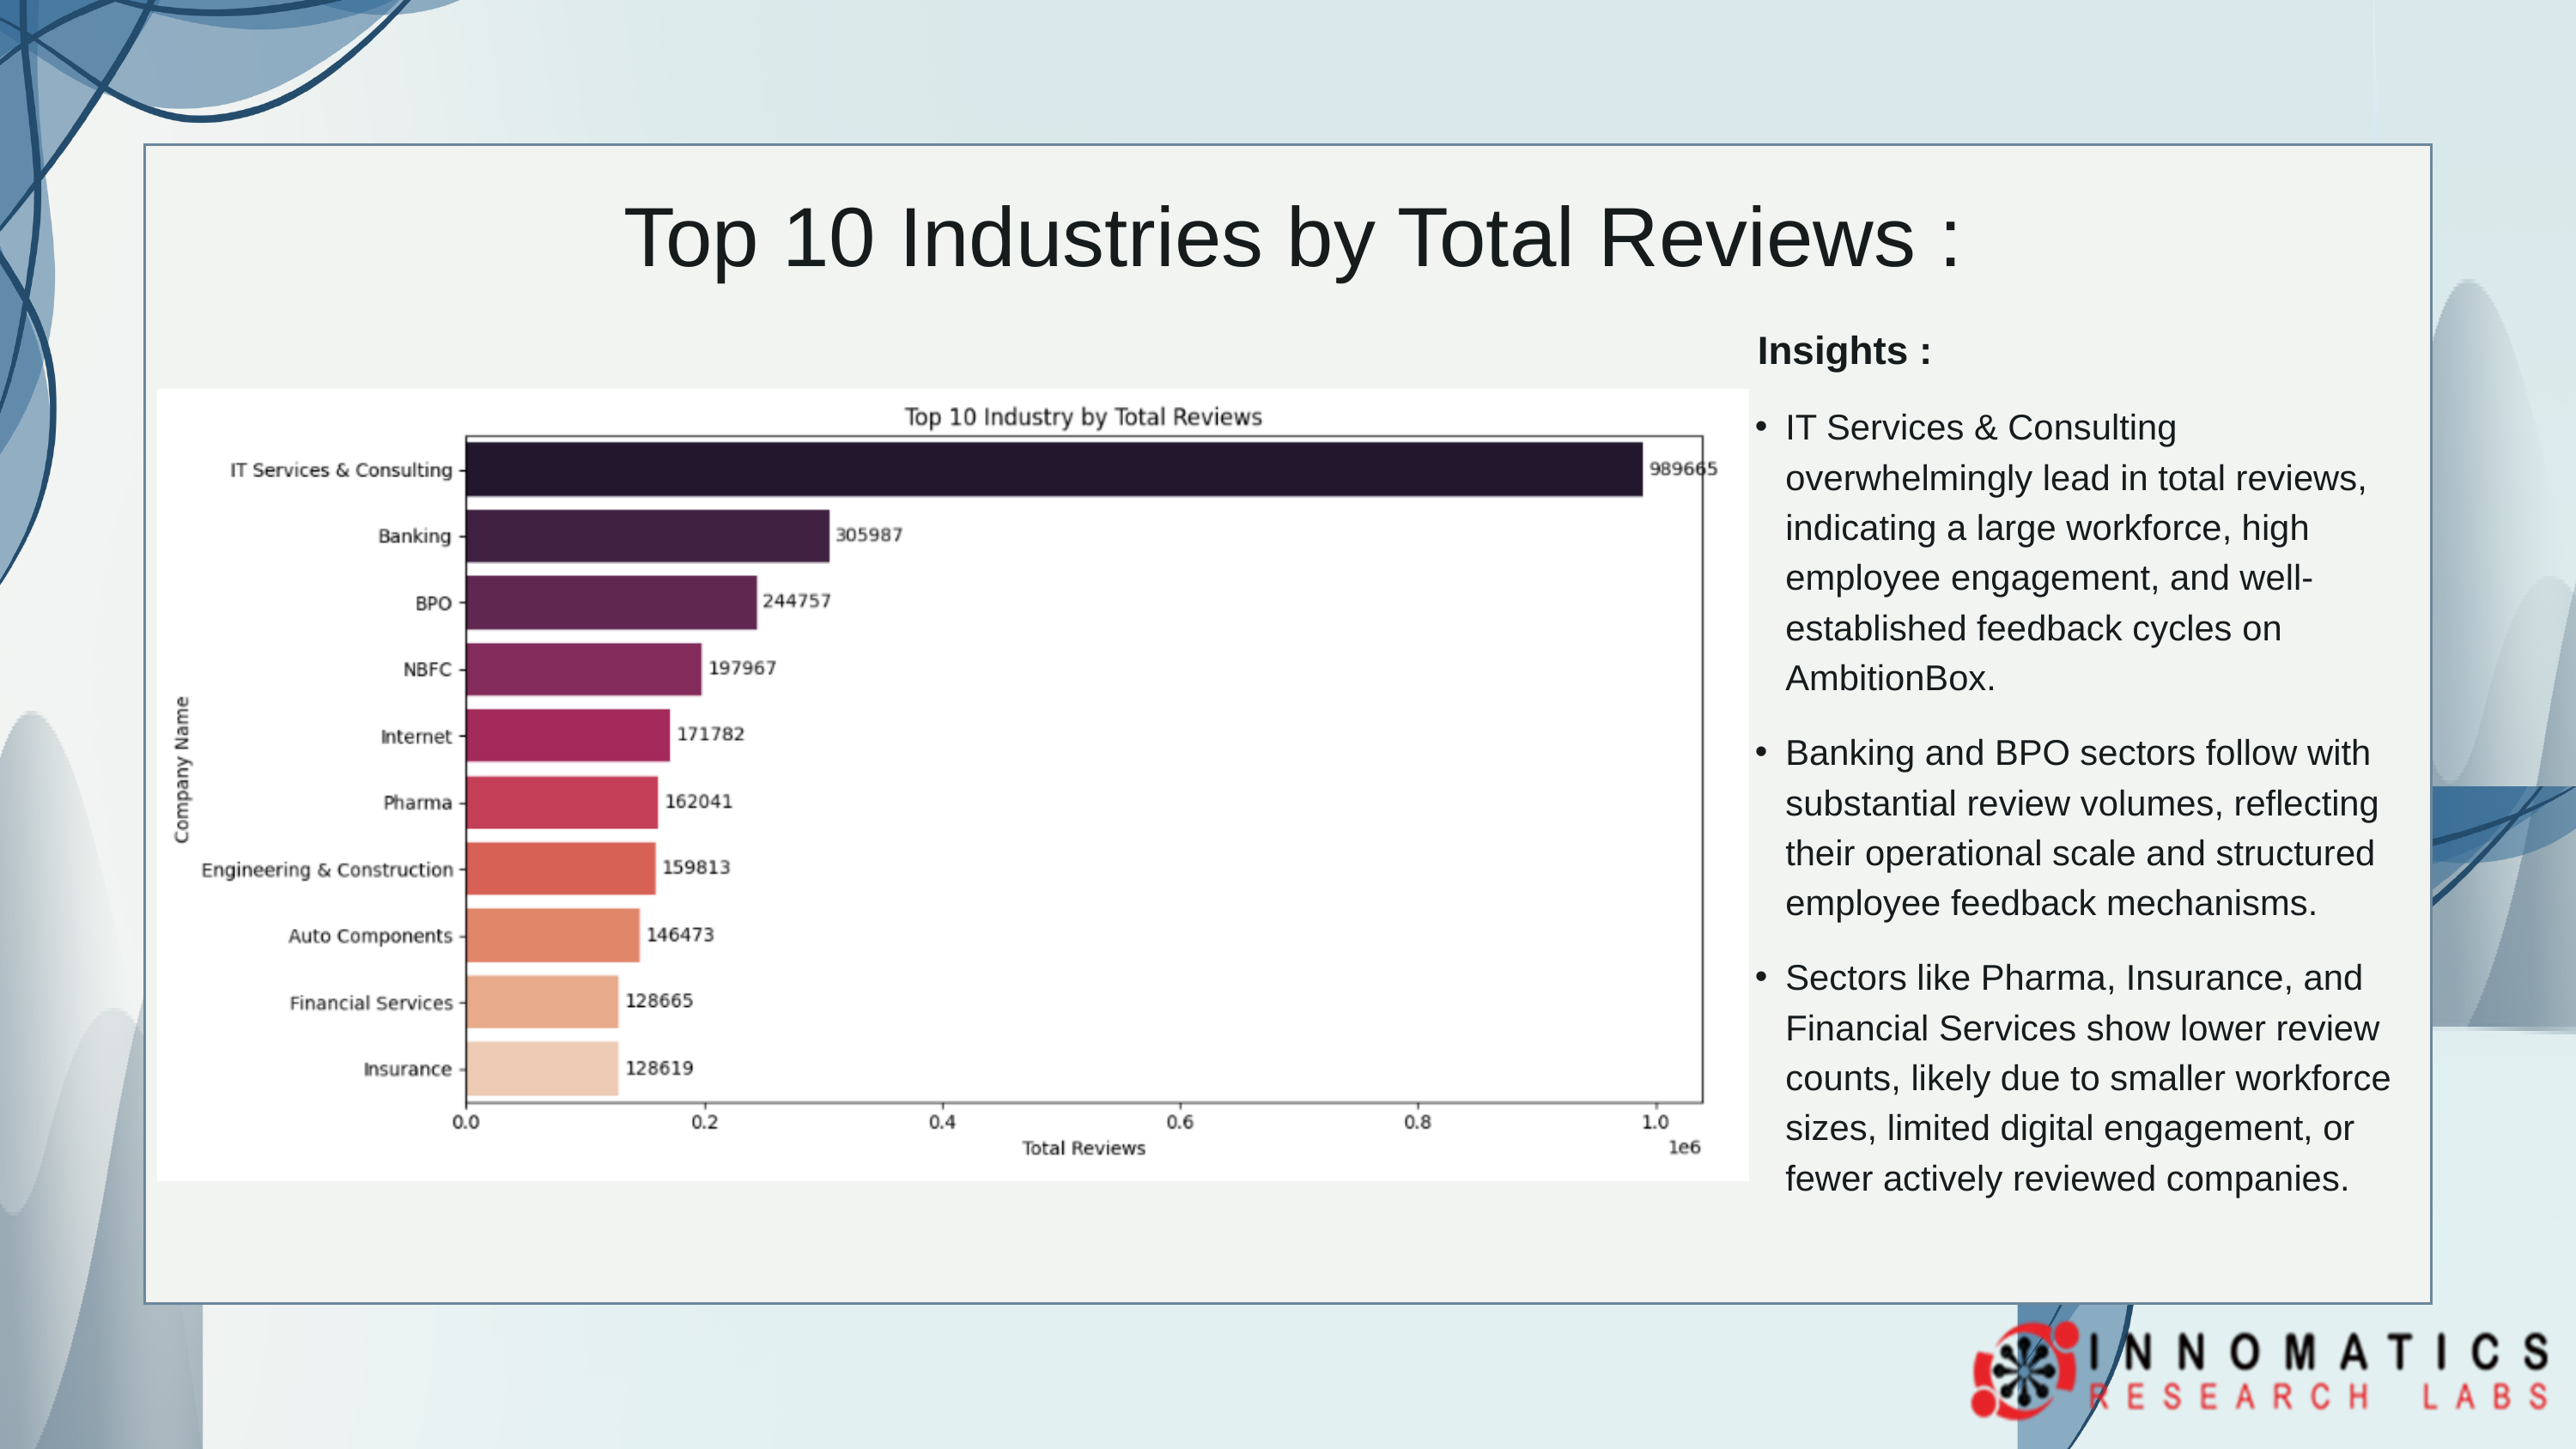

Top 10 Industries by Total Reviews :
   Insights :

IT Services & Consulting overwhelmingly lead in total reviews, indicating a large workforce, high employee engagement, and well-established feedback cycles on AmbitionBox.

Banking and BPO sectors follow with substantial review volumes, reflecting their operational scale and structured employee feedback mechanisms.

Sectors like Pharma, Insurance, and Financial Services show lower review counts, likely due to smaller workforce sizes, limited digital engagement, or fewer actively reviewed companies.